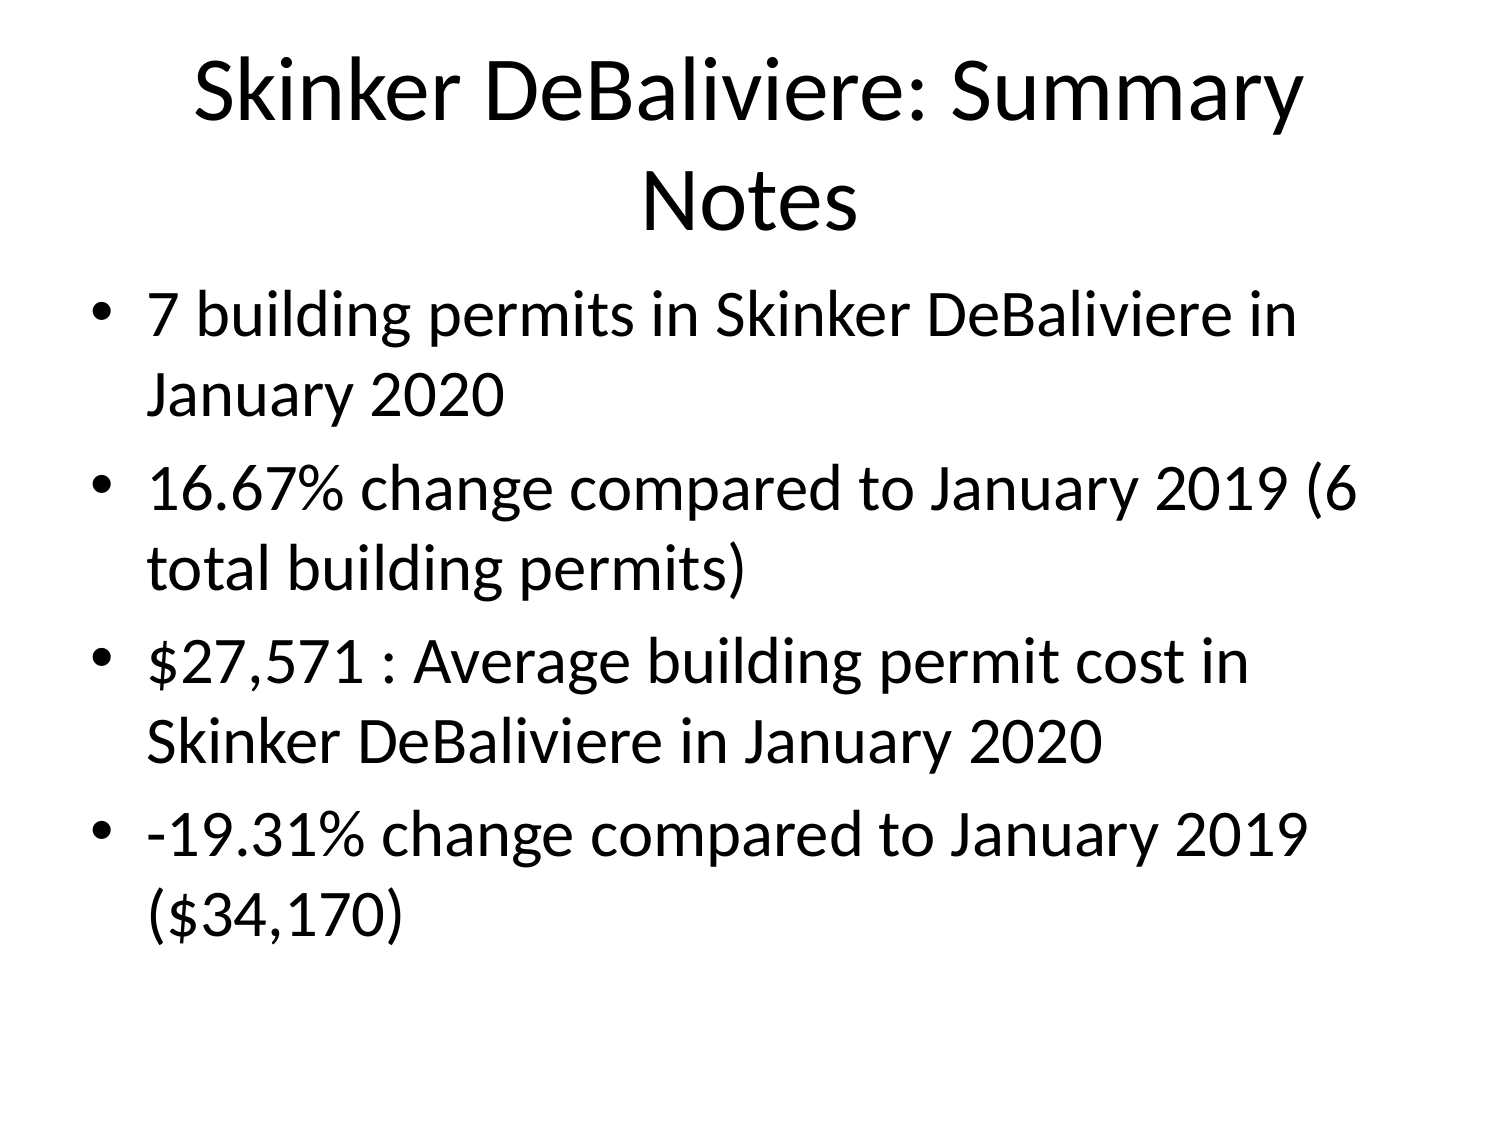

# Skinker DeBaliviere: Summary Notes
7 building permits in Skinker DeBaliviere in January 2020
16.67% change compared to January 2019 (6 total building permits)
$27,571 : Average building permit cost in Skinker DeBaliviere in January 2020
-19.31% change compared to January 2019 ($34,170)